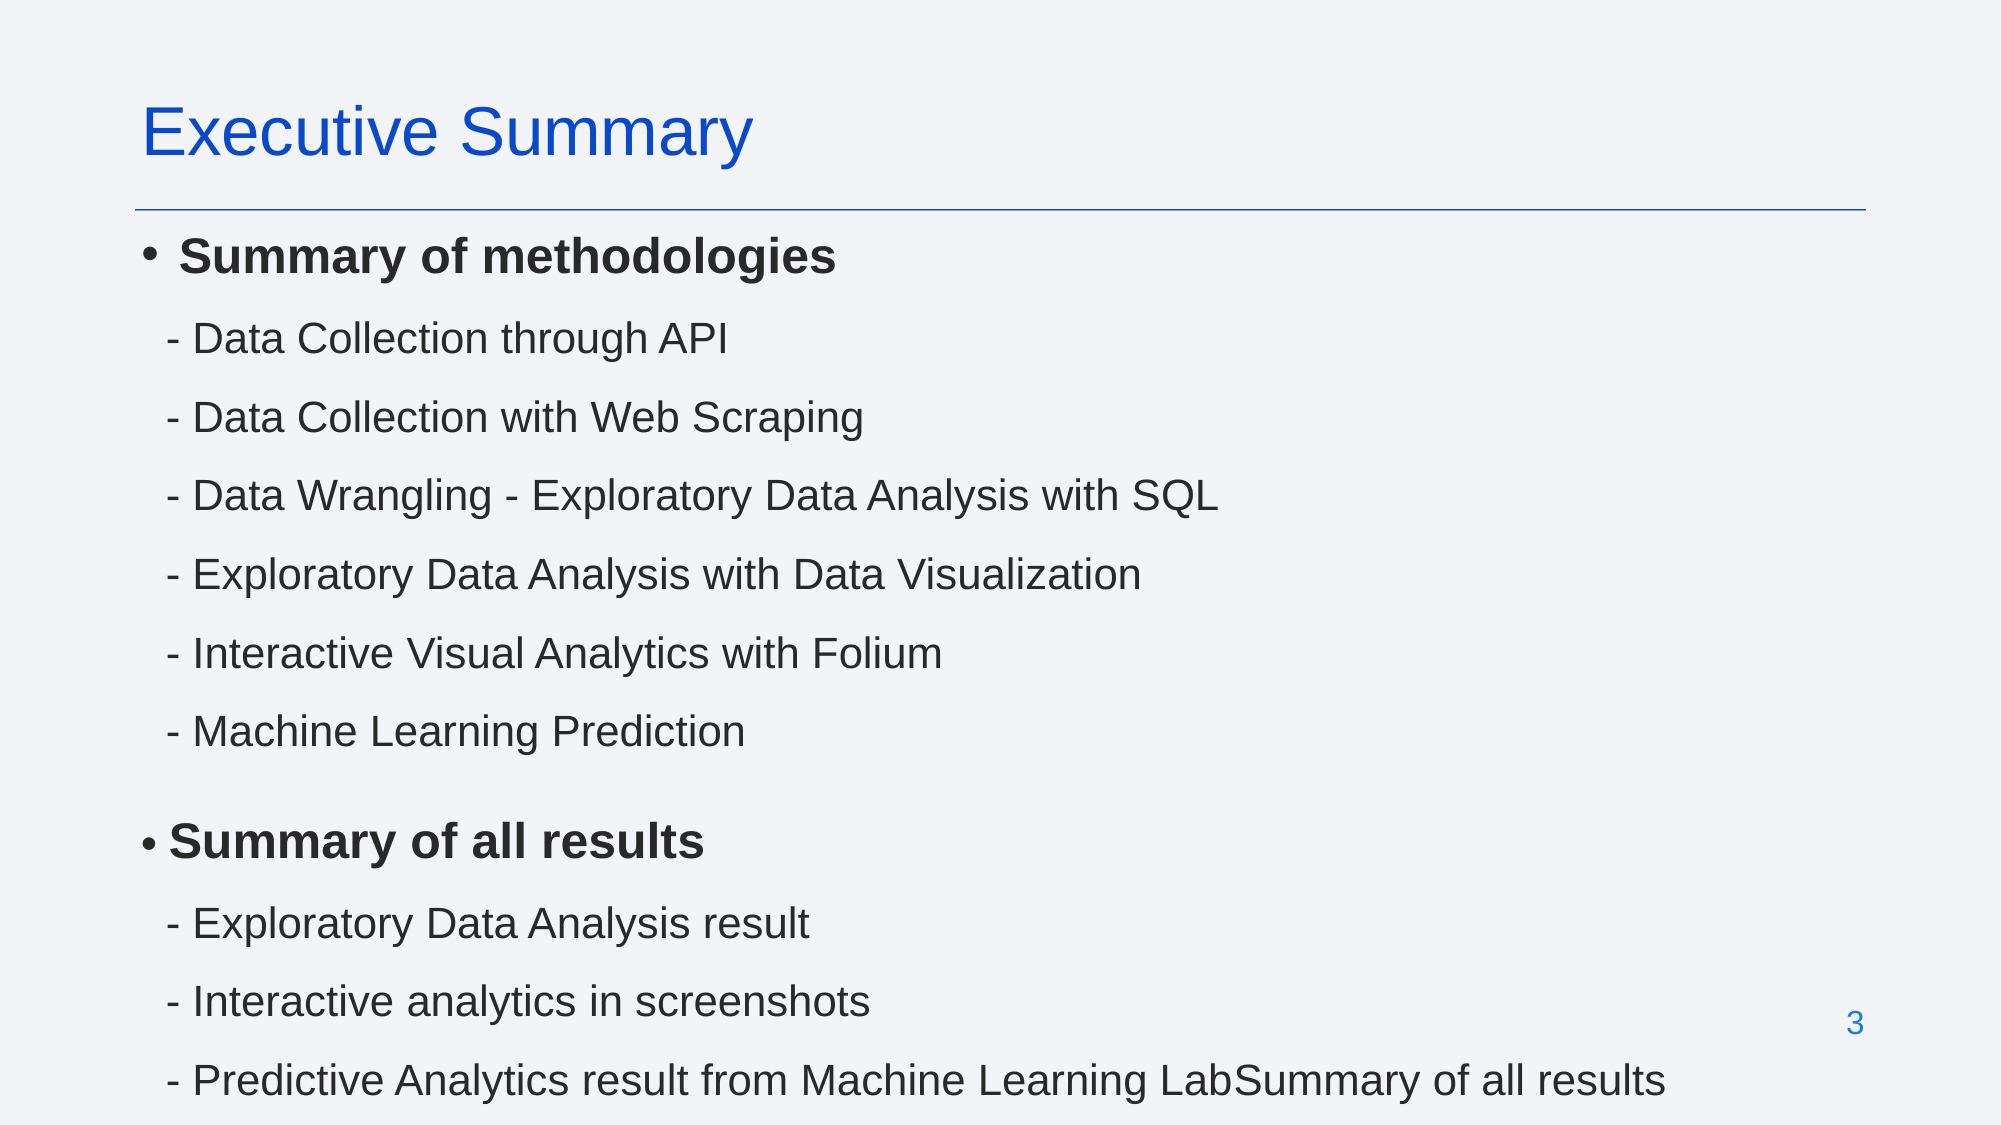

Executive Summary
Summary of methodologies
  - Data Collection through API
  - Data Collection with Web Scraping
  - Data Wrangling - Exploratory Data Analysis with SQL
  - Exploratory Data Analysis with Data Visualization
  - Interactive Visual Analytics with Folium
  - Machine Learning Prediction

• Summary of all results
  - Exploratory Data Analysis result
  - Interactive analytics in screenshots
  - Predictive Analytics result from Machine Learning LabSummary of all results
3